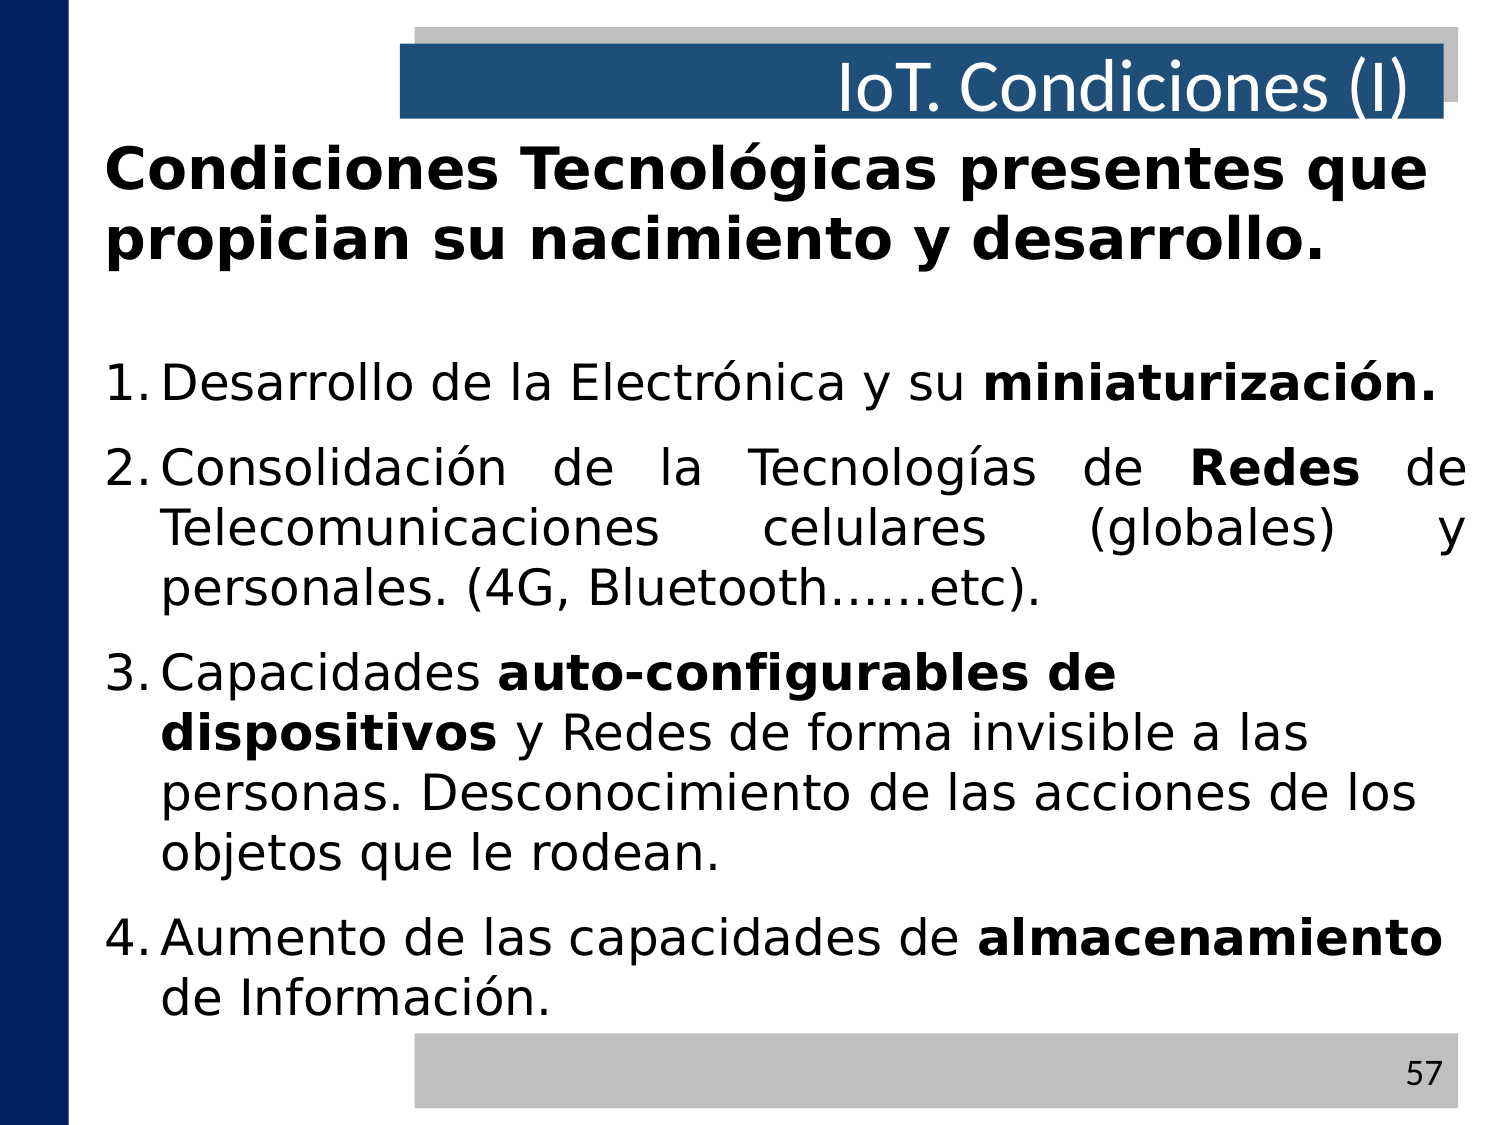

IoT. Condiciones (I)
Condiciones Tecnológicas presentes que propician su nacimiento y desarrollo.

Desarrollo de la Electrónica y su miniaturización.
Consolidación de la Tecnologías de Redes de Telecomunicaciones celulares (globales) y personales. (4G, Bluetooth……etc).
Capacidades auto-configurables de dispositivos y Redes de forma invisible a las personas. Desconocimiento de las acciones de los objetos que le rodean.
Aumento de las capacidades de almacenamiento de Información.
57